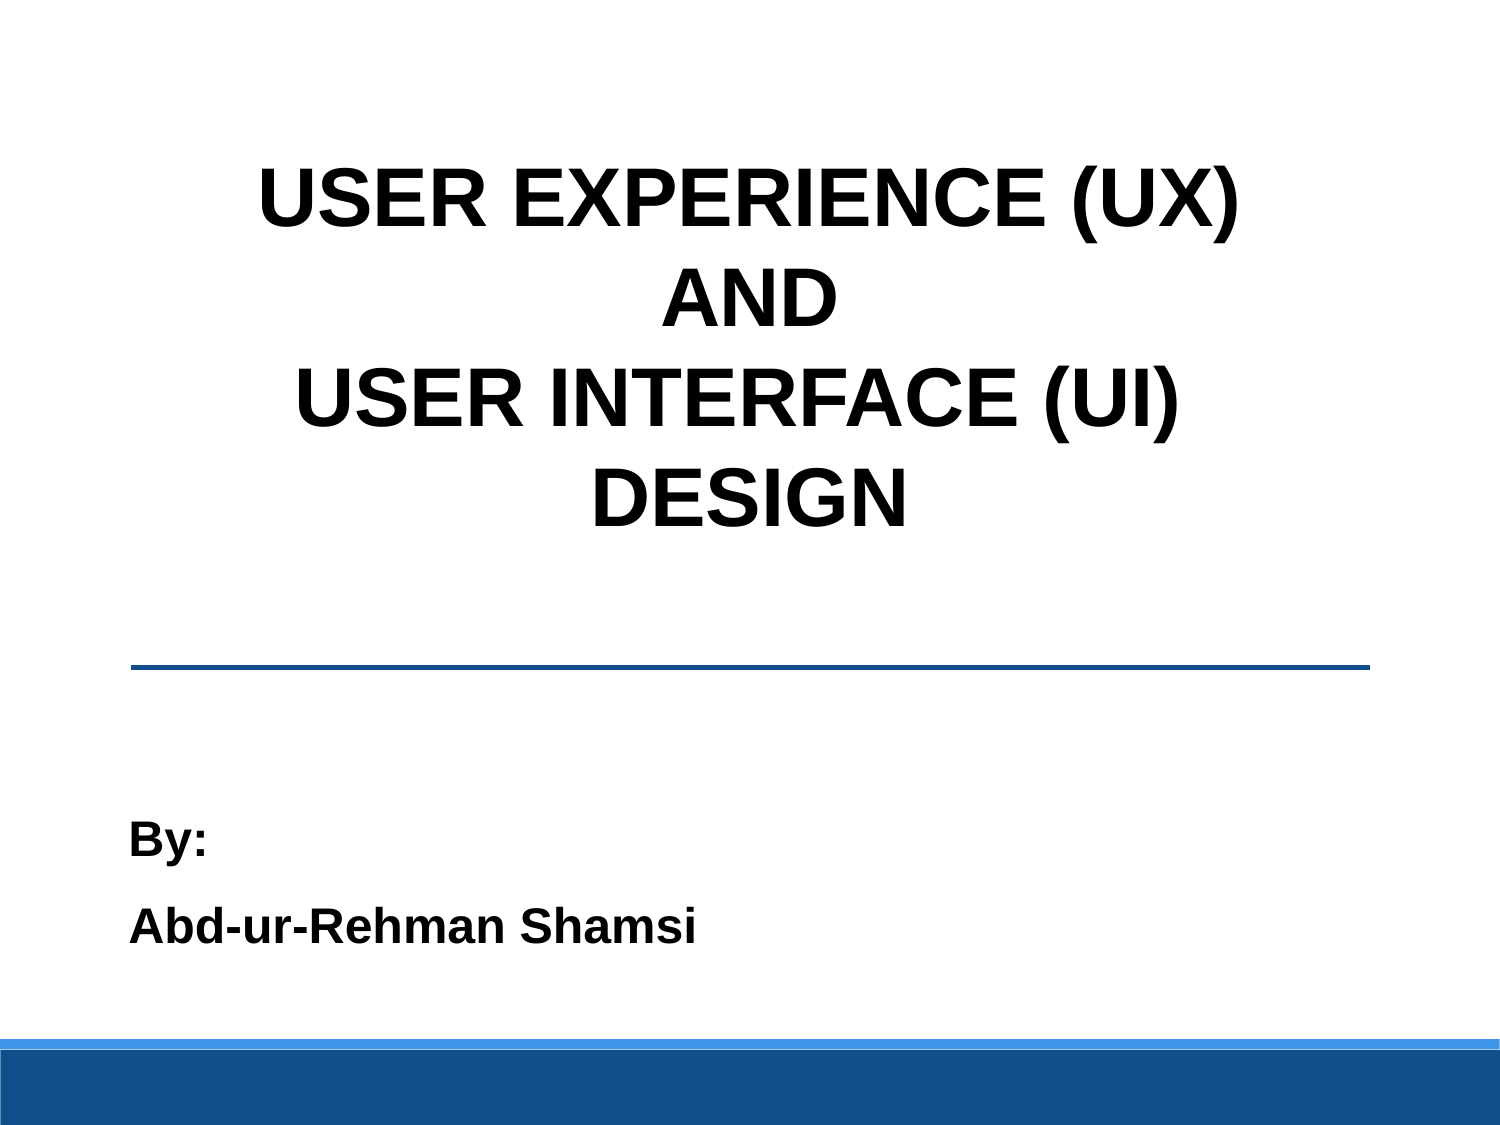

USER EXPERIENCE (UX)
AND
USER INTERFACE (UI)
DESIGN
By:
Abd-ur-Rehman Shamsi